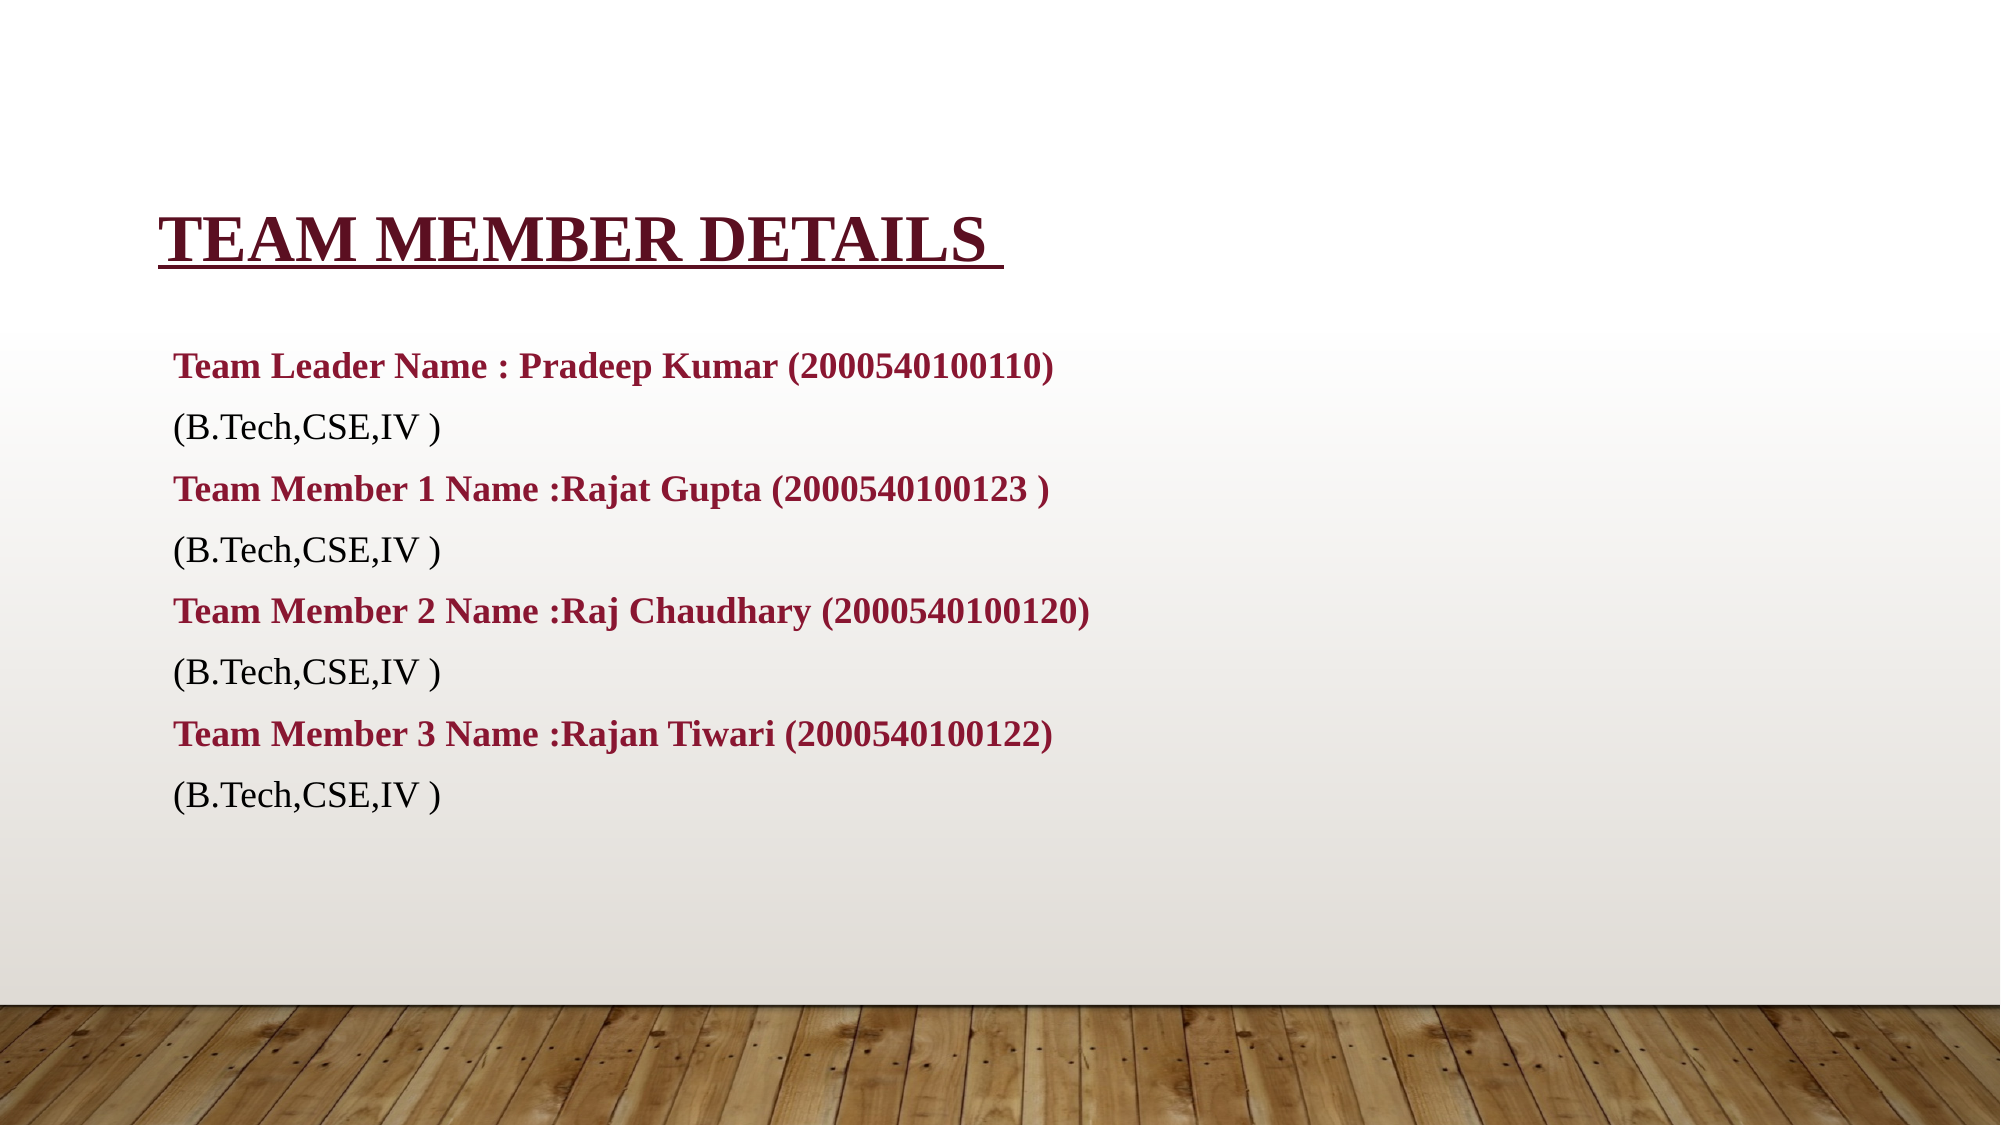

# Team Member Details
Team Leader Name : Pradeep Kumar (2000540100110)
(B.Tech,CSE,IV )
Team Member 1 Name :Rajat Gupta (2000540100123 )
(B.Tech,CSE,IV )
Team Member 2 Name :Raj Chaudhary (2000540100120)
(B.Tech,CSE,IV )
Team Member 3 Name :Rajan Tiwari (2000540100122)
(B.Tech,CSE,IV )